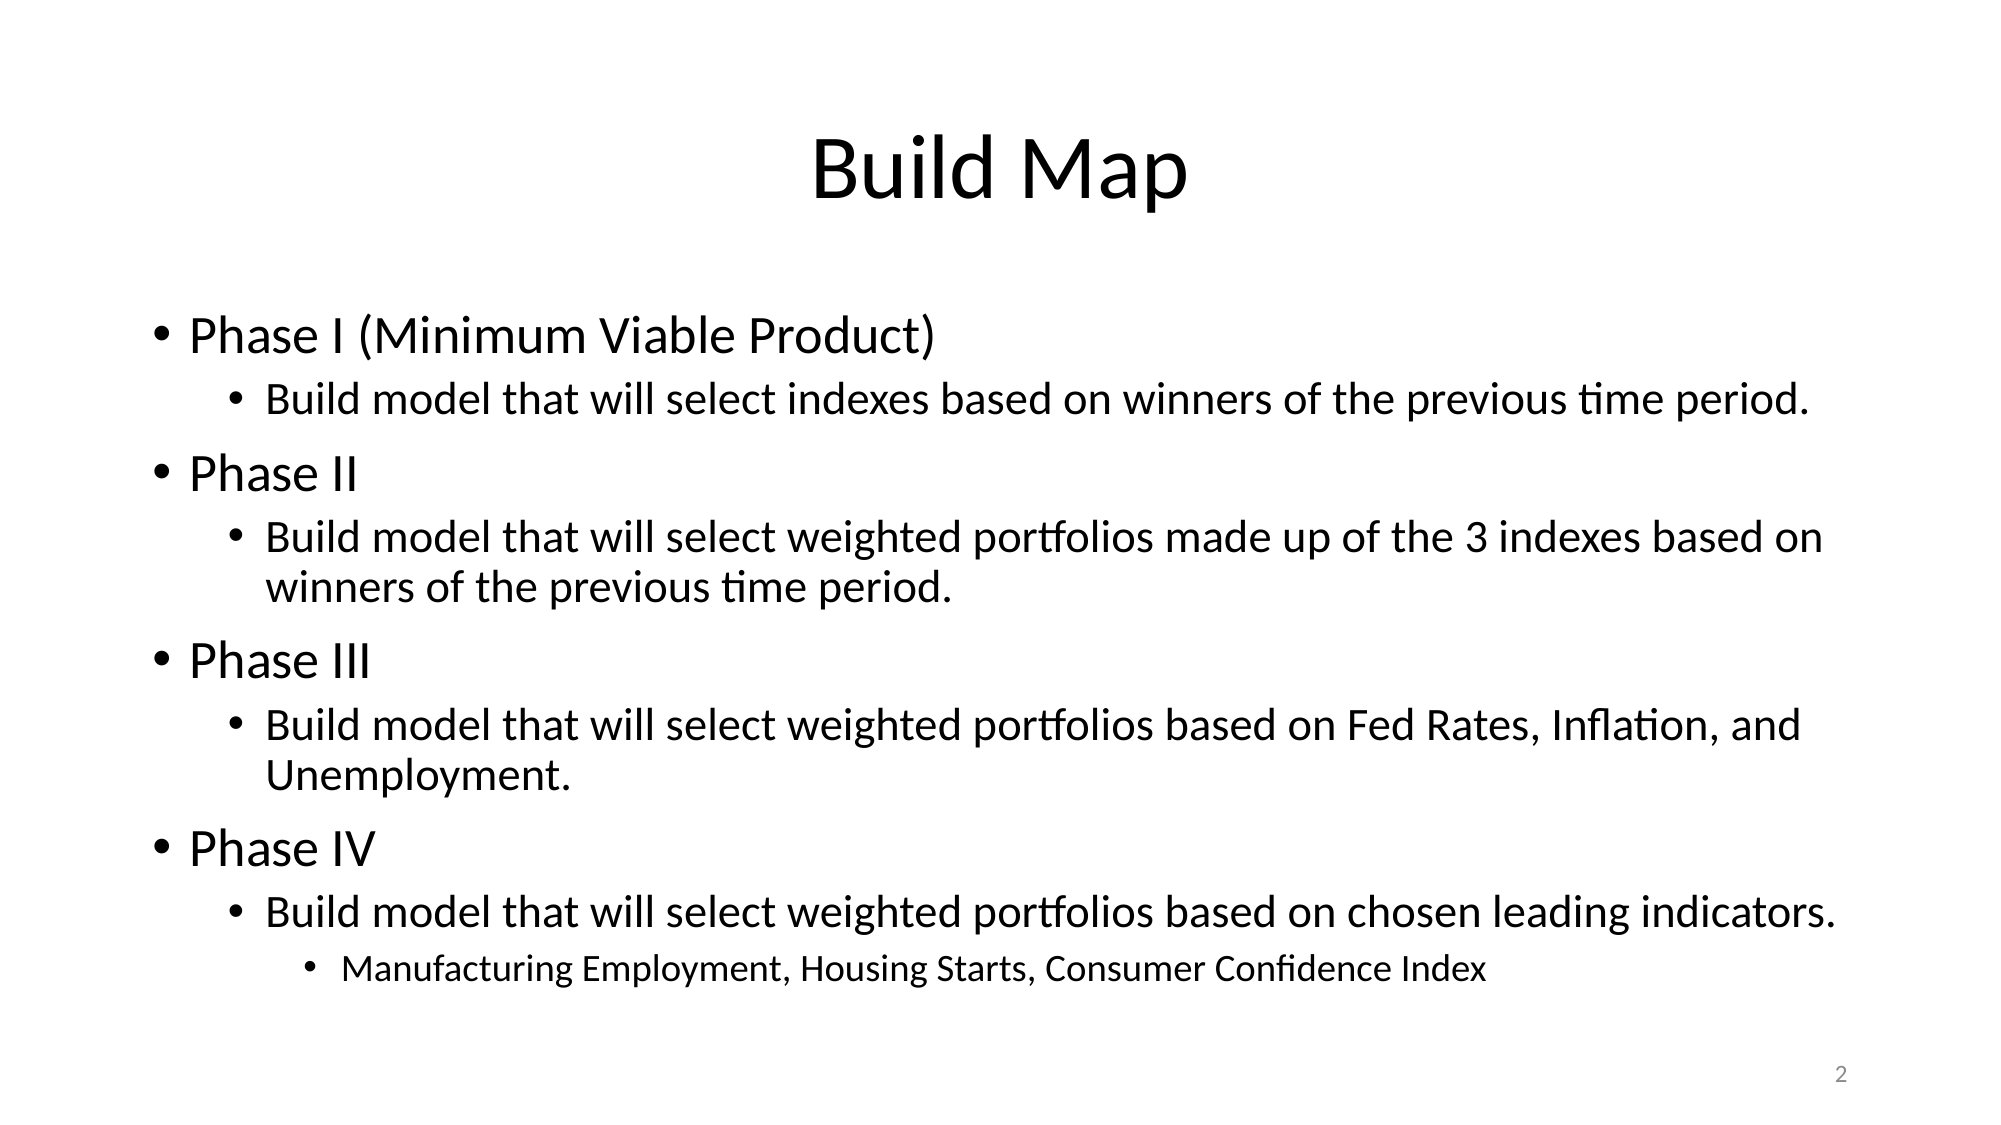

# Build Map
Phase I (Minimum Viable Product)
Build model that will select indexes based on winners of the previous time period.
Phase II
Build model that will select weighted portfolios made up of the 3 indexes based on winners of the previous time period.
Phase III
Build model that will select weighted portfolios based on Fed Rates, Inflation, and Unemployment.
Phase IV
Build model that will select weighted portfolios based on chosen leading indicators.
Manufacturing Employment, Housing Starts, Consumer Confidence Index
2